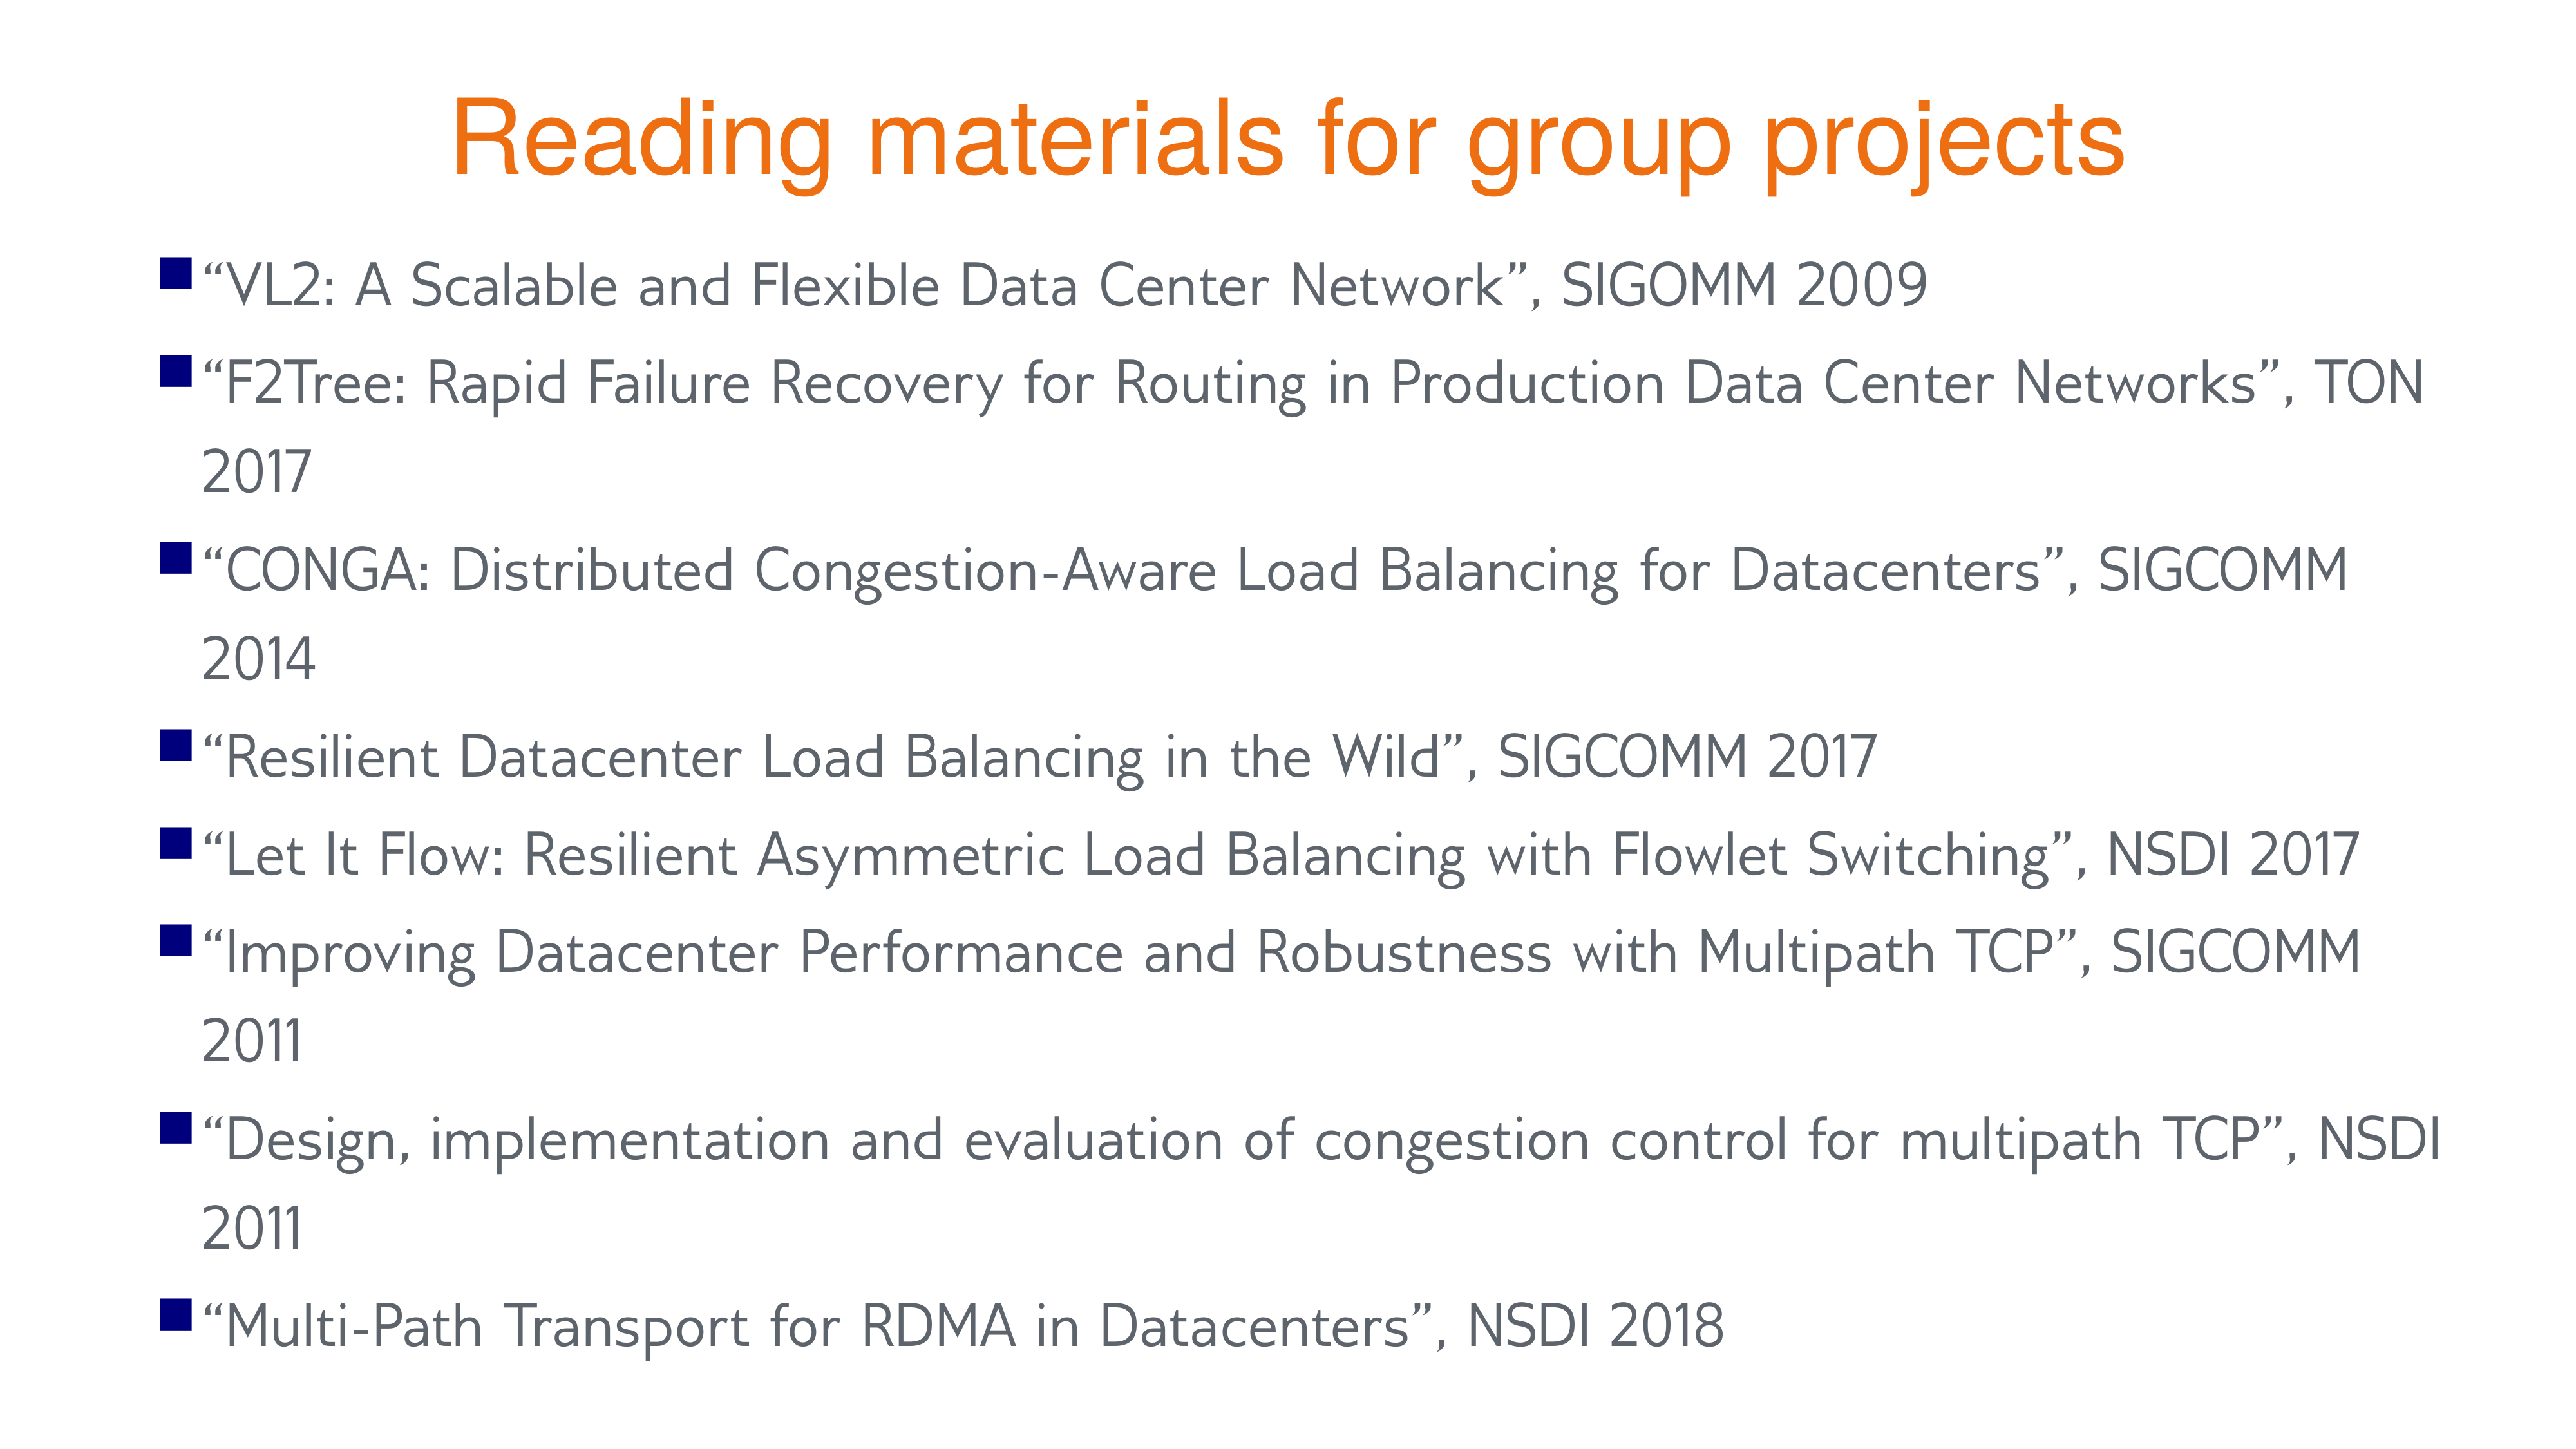

# Reading materials for group projects
“VL2: A Scalable and Flexible Data Center Network”, SIGOMM 2009
“F2Tree: Rapid Failure Recovery for Routing in Production Data Center Networks”, TON 2017
“CONGA: Distributed Congestion-Aware Load Balancing for Datacenters”, SIGCOMM 2014
“Resilient Datacenter Load Balancing in the Wild”, SIGCOMM 2017
“Let It Flow: Resilient Asymmetric Load Balancing with Flowlet Switching”, NSDI 2017
“Improving Datacenter Performance and Robustness with Multipath TCP”, SIGCOMM 2011
“Design, implementation and evaluation of congestion control for multipath TCP”, NSDI 2011
“Multi-Path Transport for RDMA in Datacenters”, NSDI 2018